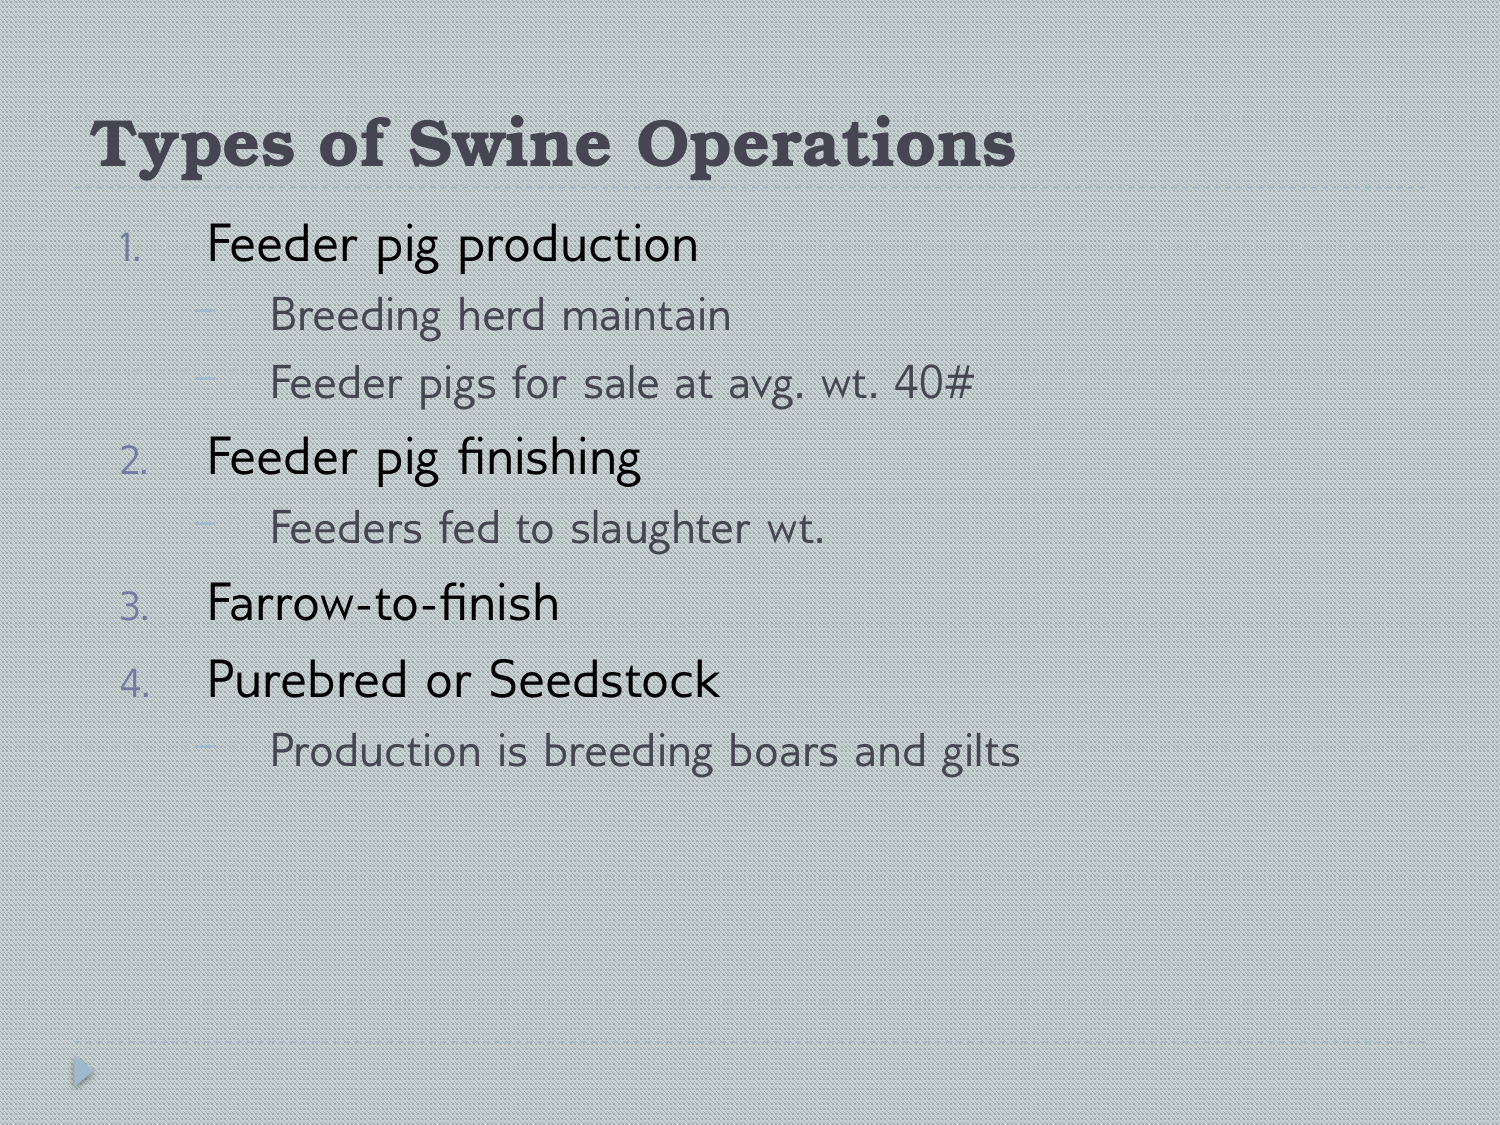

# Types of Swine Operations
Feeder pig production
Breeding herd maintain
Feeder pigs for sale at avg. wt. 40#
Feeder pig finishing
Feeders fed to slaughter wt.
Farrow-to-finish
Purebred or Seedstock
Production is breeding boars and gilts